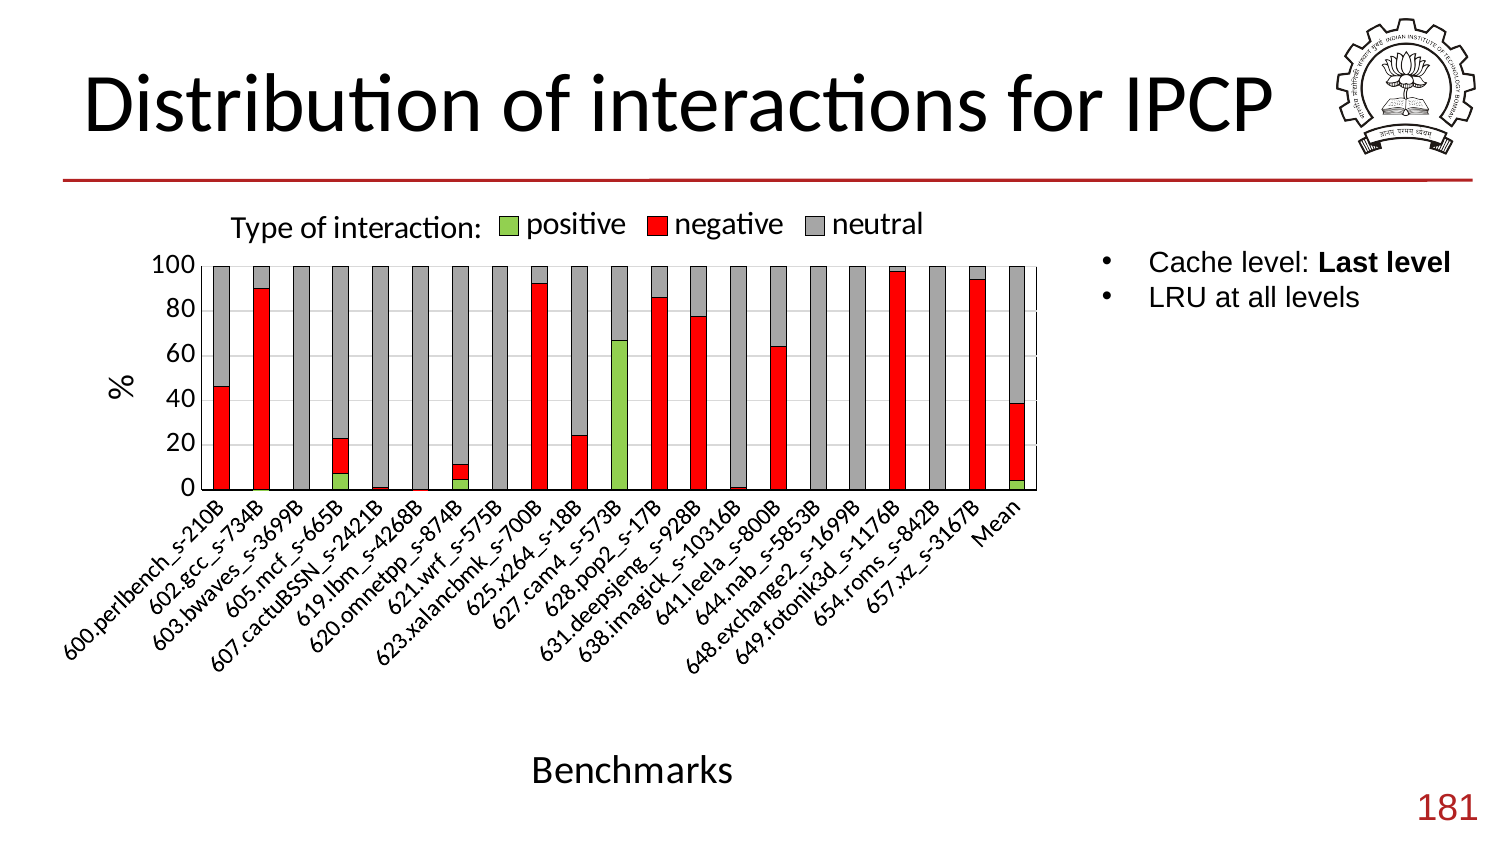

# Distribution of interactions for IPCP

### Chart: Type of interaction:

| Category | positive | negative | neutral |
|---|---|---|---|
| 600.perlbench_s-210B | 0.0 | 46.33802816901408 | 53.66197183098591 |
| 602.gcc_s-734B | 0.05726966855179326 | 90.027918963419 | 9.914811368029207 |
| 603.bwaves_s-3699B | 0.0 | 0.0 | 100.0 |
| 605.mcf_s-665B | 7.425610730455415 | 15.497663607970367 | 77.07672566157422 |
| 607.cactuBSSN_s-2421B | 0.0 | 0.9680413738231005 | 99.0319586261769 |
| 619.lbm_s-4268B | 0.03280882951219832 | 0.023622357248782793 | 99.94356881323901 |
| 620.omnetpp_s-874B | 4.569847741076629 | 6.864131791330394 | 88.56602046759298 |
| 621.wrf_s-575B | 0.0 | 0.0 | 100.0 |
| 623.xalancbmk_s-700B | 0.19221528111484865 | 92.02306583373378 | 7.784718885151369 |
| 625.x264_s-18B | 0.0 | 24.378109452736318 | 75.62189054726367 |
| 627.cam4_s-573B | 66.73728813559322 | 0.0 | 33.26271186440678 |
| 628.pop2_s-17B | 0.22737608003638018 | 85.9481582537517 | 13.824465666211916 |
| 631.deepsjeng_s-928B | 0.0 | 77.50716332378224 | 22.492836676217763 |
| 638.imagick_s-10316B | 0.0 | 1.0266940451745379 | 98.97330595482546 |
| 641.leela_s-800B | 0.0 | 64.35897435897436 | 35.64102564102564 |
| 644.nab_s-5853B | 0.0 | 0.0 | 100.0 |
| 648.exchange2_s-1699B | 0.0 | 0.0 | 100.0 |
| 649.fotonik3d_s-1176B | 0.0 | 97.57571122667483 | 2.424288773325176 |
| 654.roms_s-842B | 0.0 | 0.0 | 100.0 |
| 657.xz_s-3167B | 0.3589590188453485 | 94.02732076976767 | 5.613720211386978 |
| Mean | 3.9800687742592915 | 34.82823017637006 | 61.19170104937066 |
Cache level: Last level
LRU at all levels

181